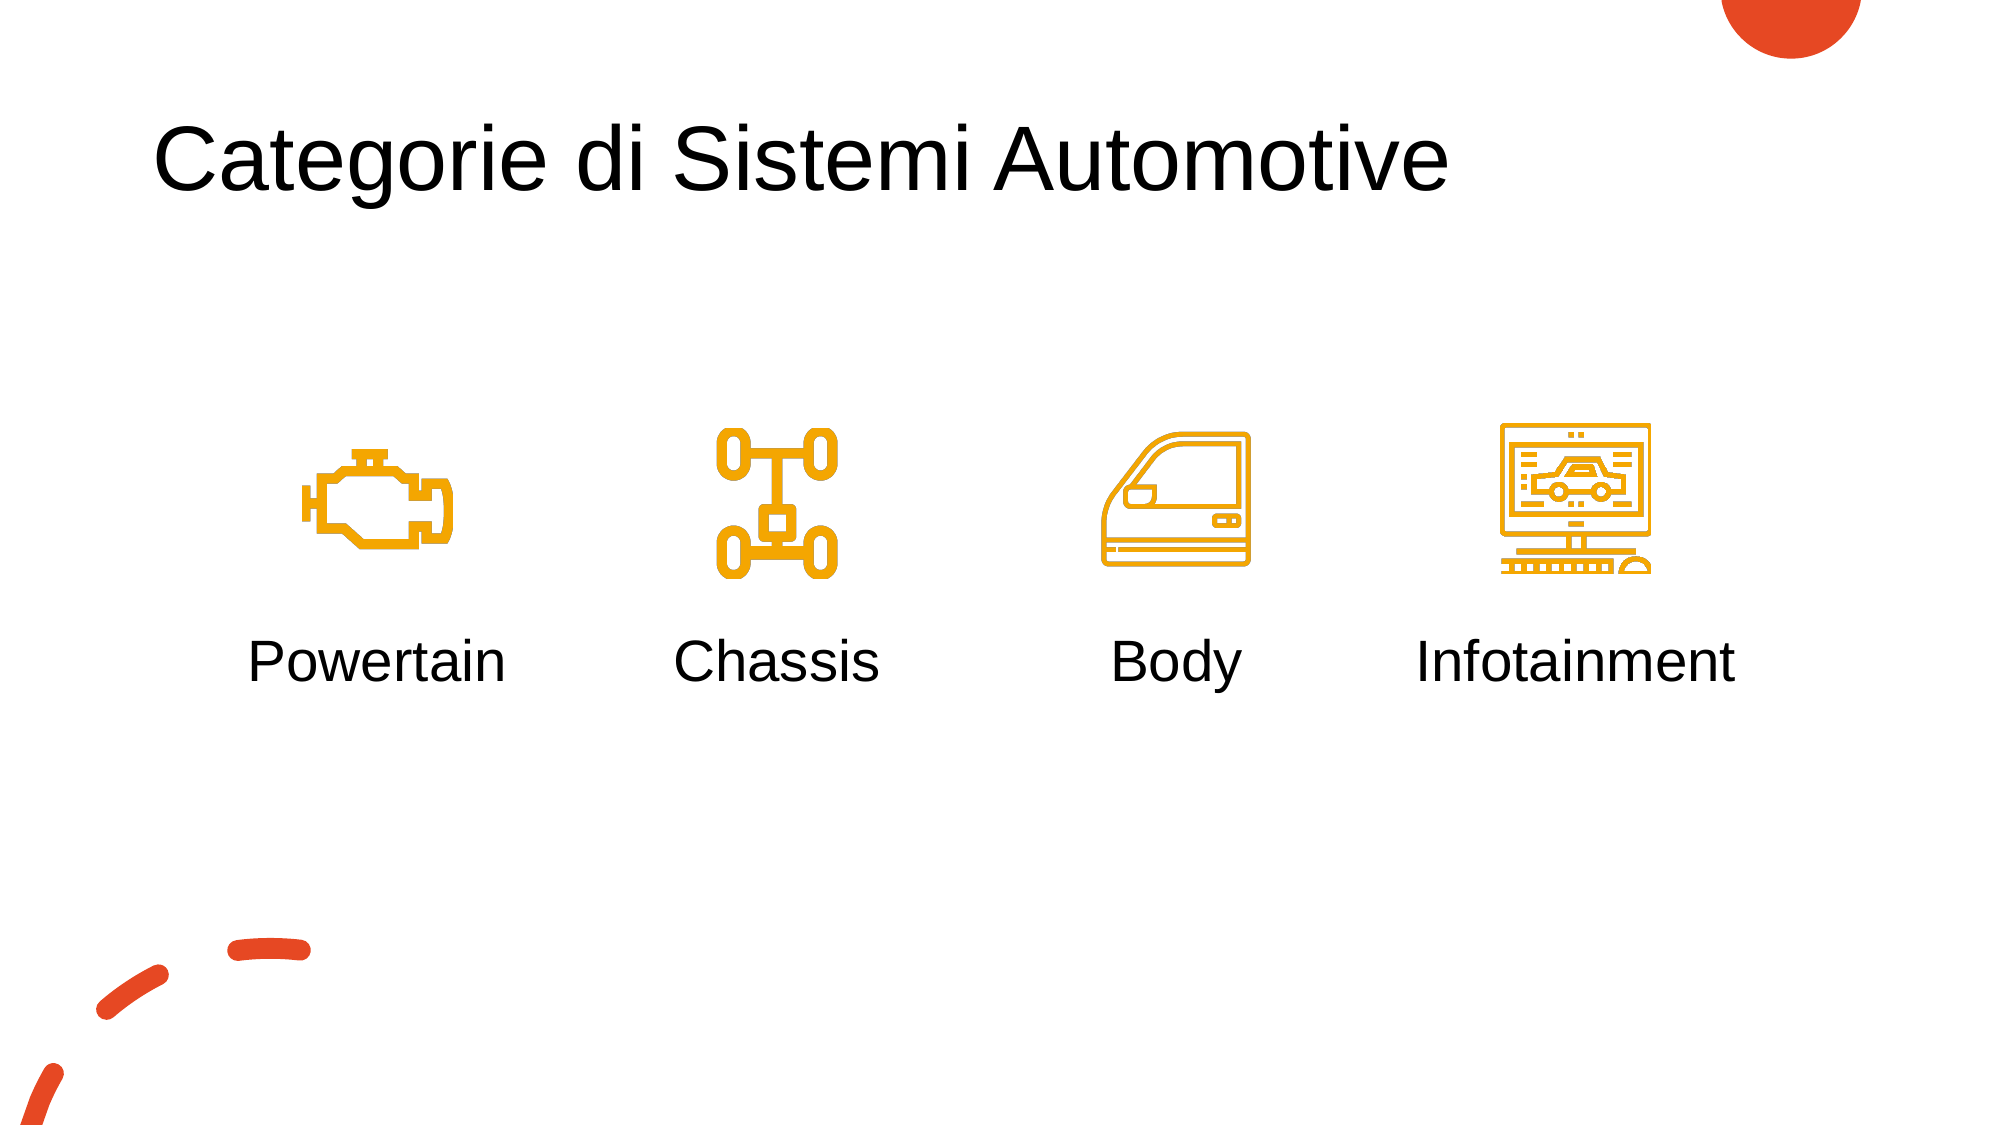

# Categorie di Sistemi Automotive
Powertain
Chassis
Body
Infotainment